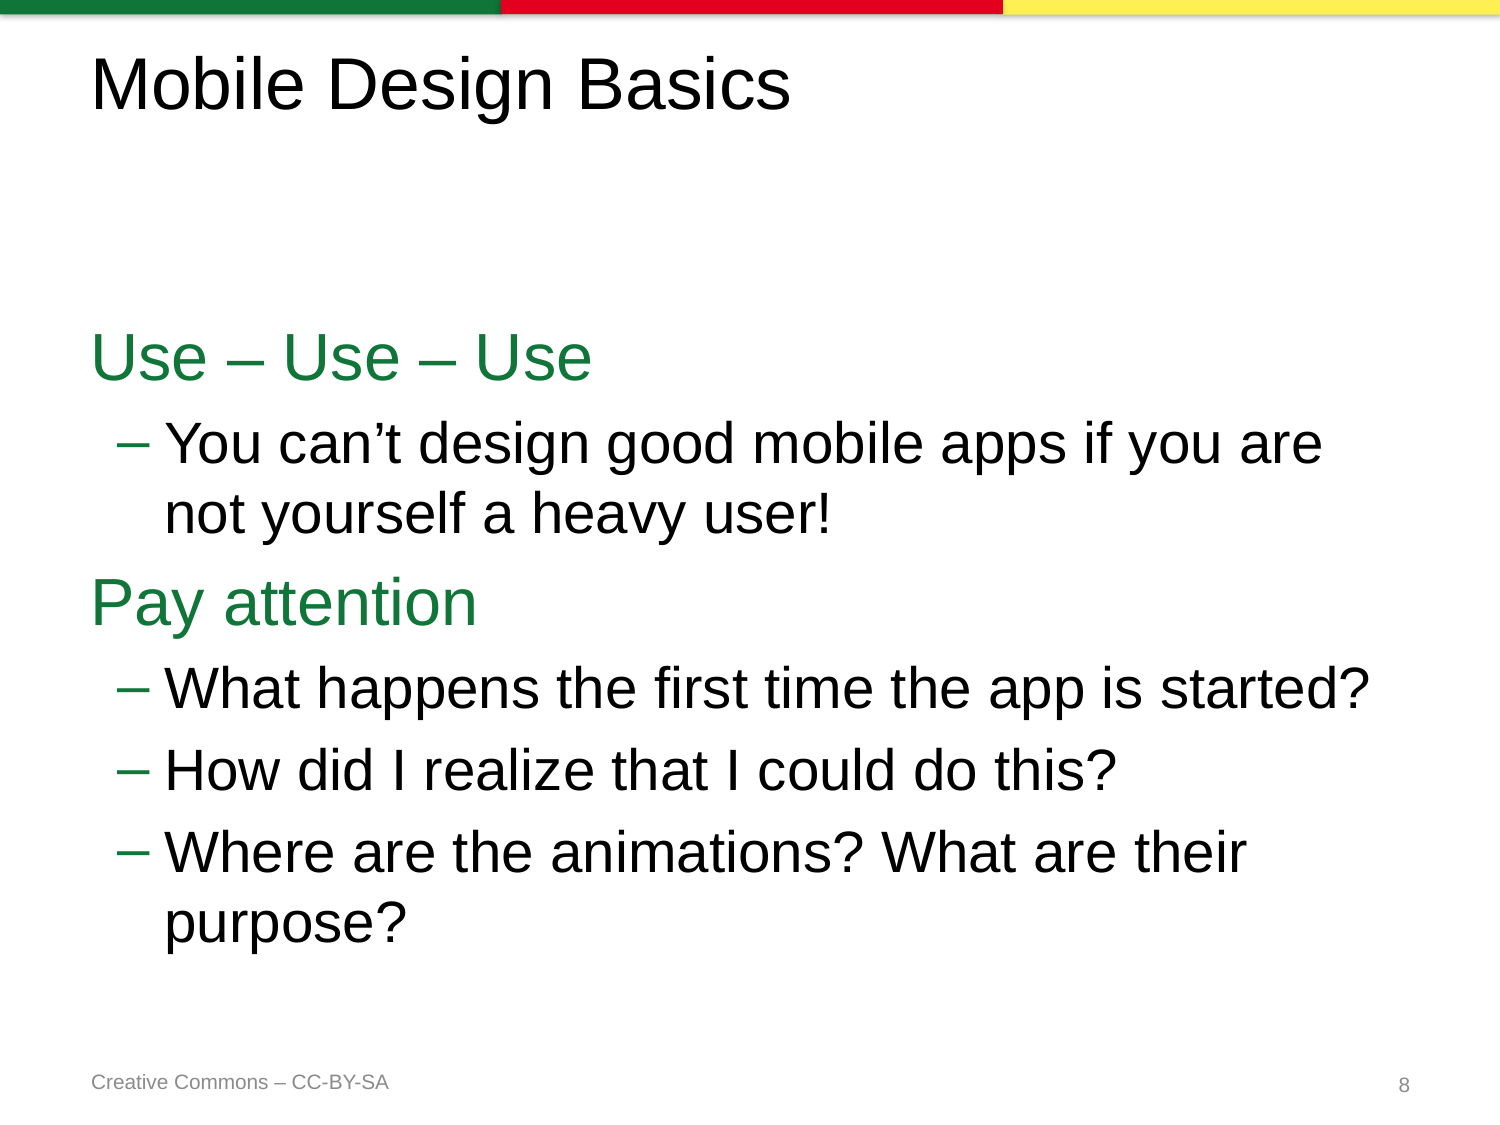

# Mobile Design Basics
Use – Use – Use
You can’t design good mobile apps if you are not yourself a heavy user!
Pay attention
What happens the first time the app is started?
How did I realize that I could do this?
Where are the animations? What are their purpose?
8